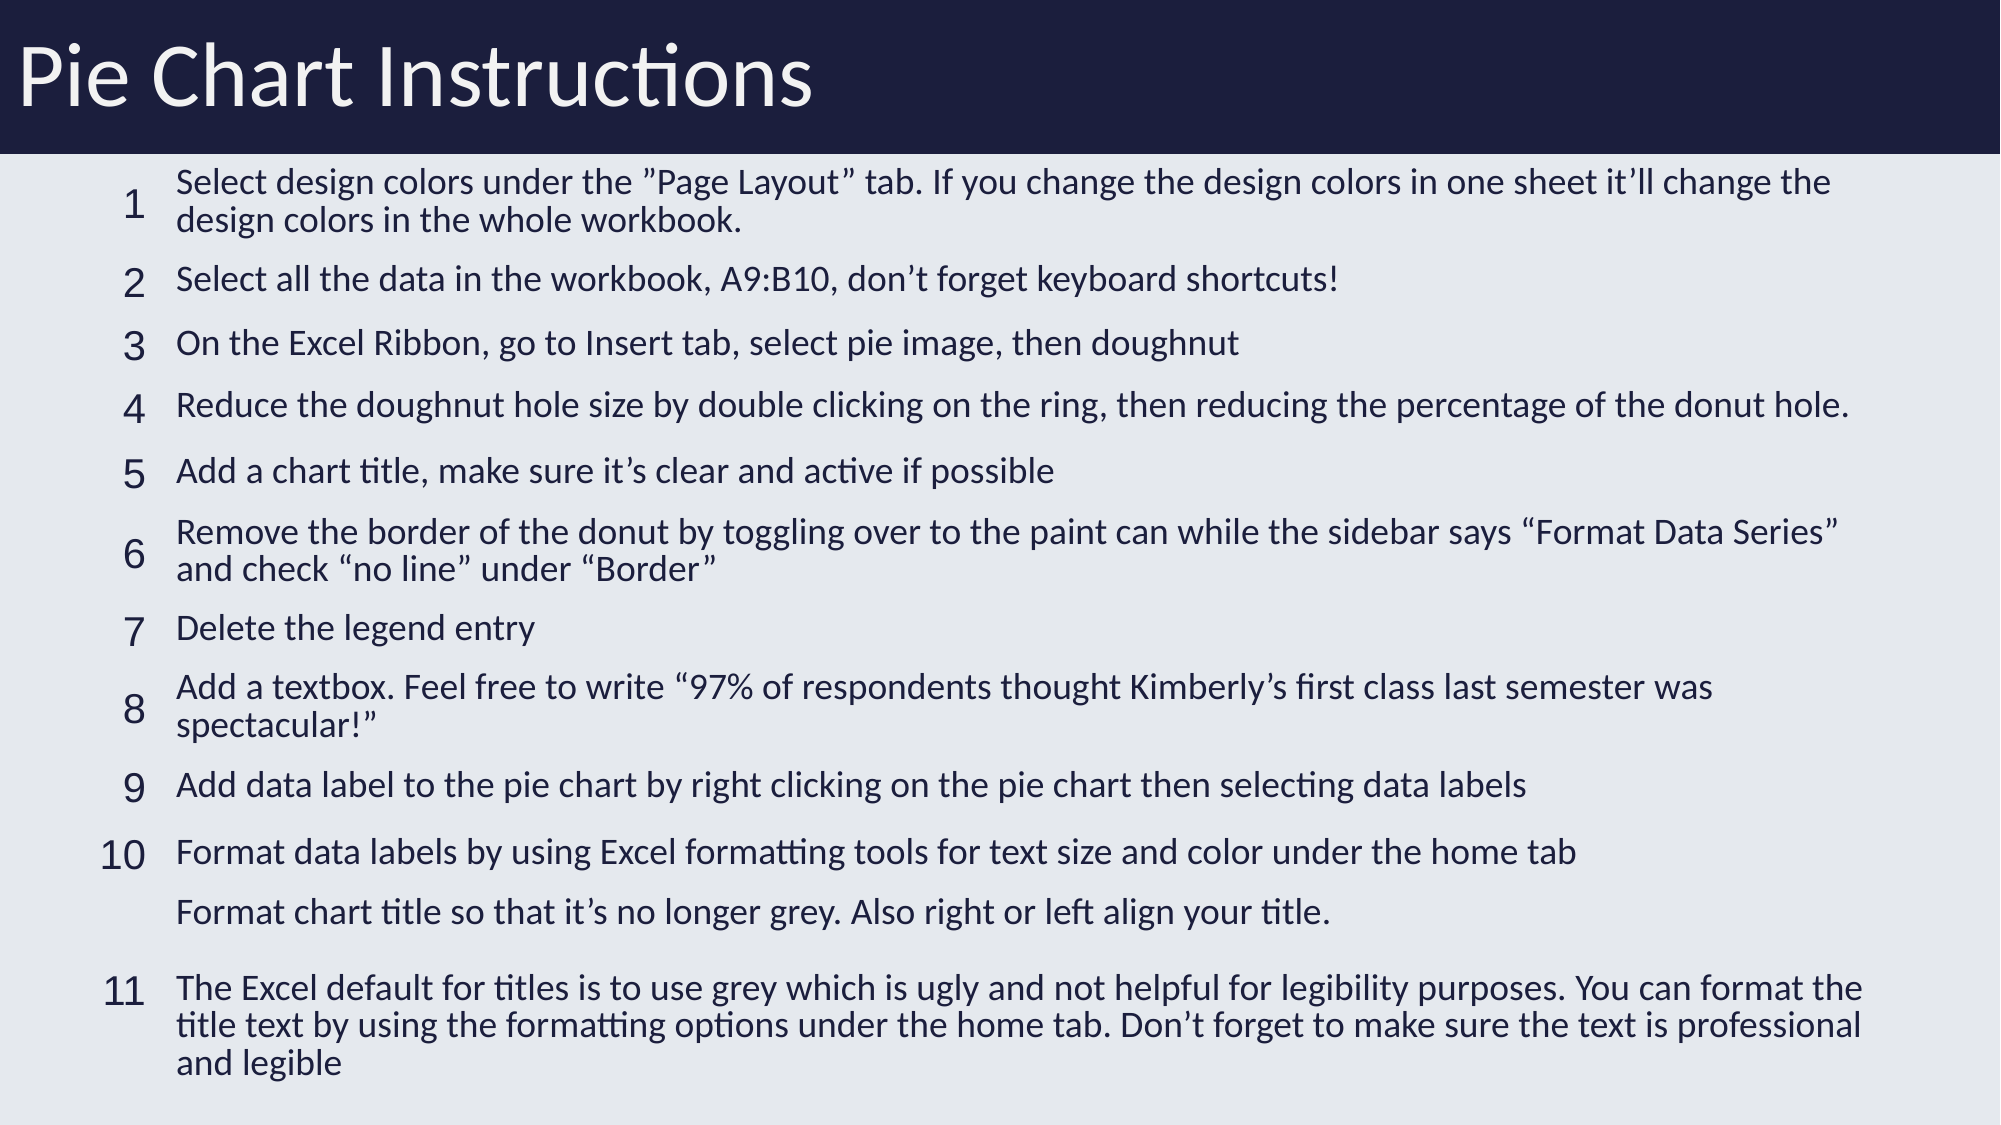

# Pie Chart Instructions

| 1 | Select design colors under the ”Page Layout” tab. If you change the design colors in one sheet it’ll change the design colors in the whole workbook. |
| --- | --- |
| 2 | Select all the data in the workbook, A9:B10, don’t forget keyboard shortcuts! |
| 3 | On the Excel Ribbon, go to Insert tab, select pie image, then doughnut |
| 4 | Reduce the doughnut hole size by double clicking on the ring, then reducing the percentage of the donut hole. |
| 5 | Add a chart title, make sure it’s clear and active if possible |
| 6 | Remove the border of the donut by toggling over to the paint can while the sidebar says “Format Data Series” and check “no line” under “Border” |
| 7 | Delete the legend entry |
| 8 | Add a textbox. Feel free to write “97% of respondents thought Kimberly’s first class last semester was spectacular!” |
| 9 | Add data label to the pie chart by right clicking on the pie chart then selecting data labels |
| 10 | Format data labels by using Excel formatting tools for text size and color under the home tab |
| 11 | Format chart title so that it’s no longer grey. Also right or left align your title. The Excel default for titles is to use grey which is ugly and not helpful for legibility purposes. You can format the title text by using the formatting options under the home tab. Don’t forget to make sure the text is professional and legible |